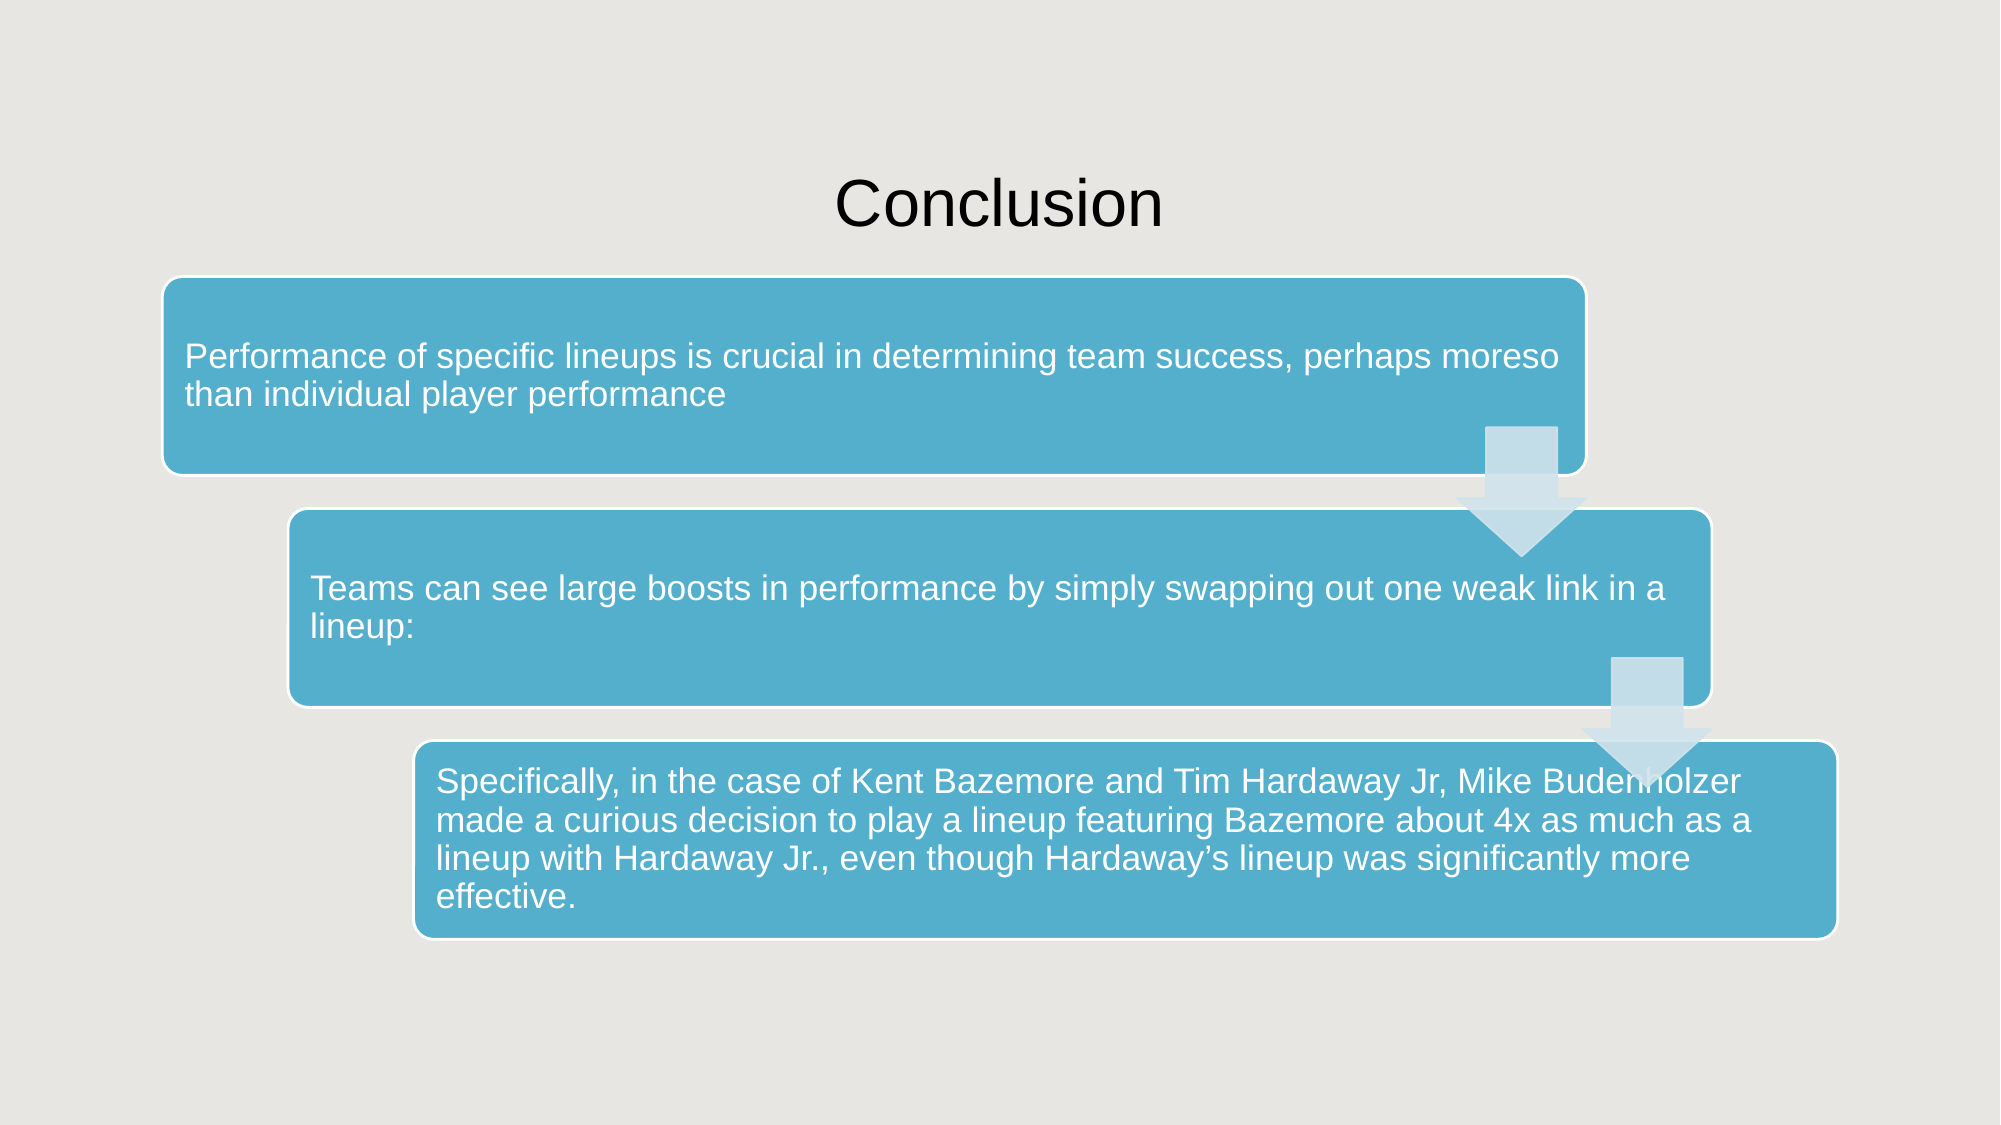

# Conclusion
Performance of specific lineups is crucial in determining team success, perhaps moreso than individual player performance
Teams can see large boosts in performance by simply swapping out one weak link in a lineup:
Specifically, in the case of Kent Bazemore and Tim Hardaway Jr, Mike Budenholzer made a curious decision to play a lineup featuring Bazemore about 4x as much as a lineup with Hardaway Jr., even though Hardaway’s lineup was significantly more effective.